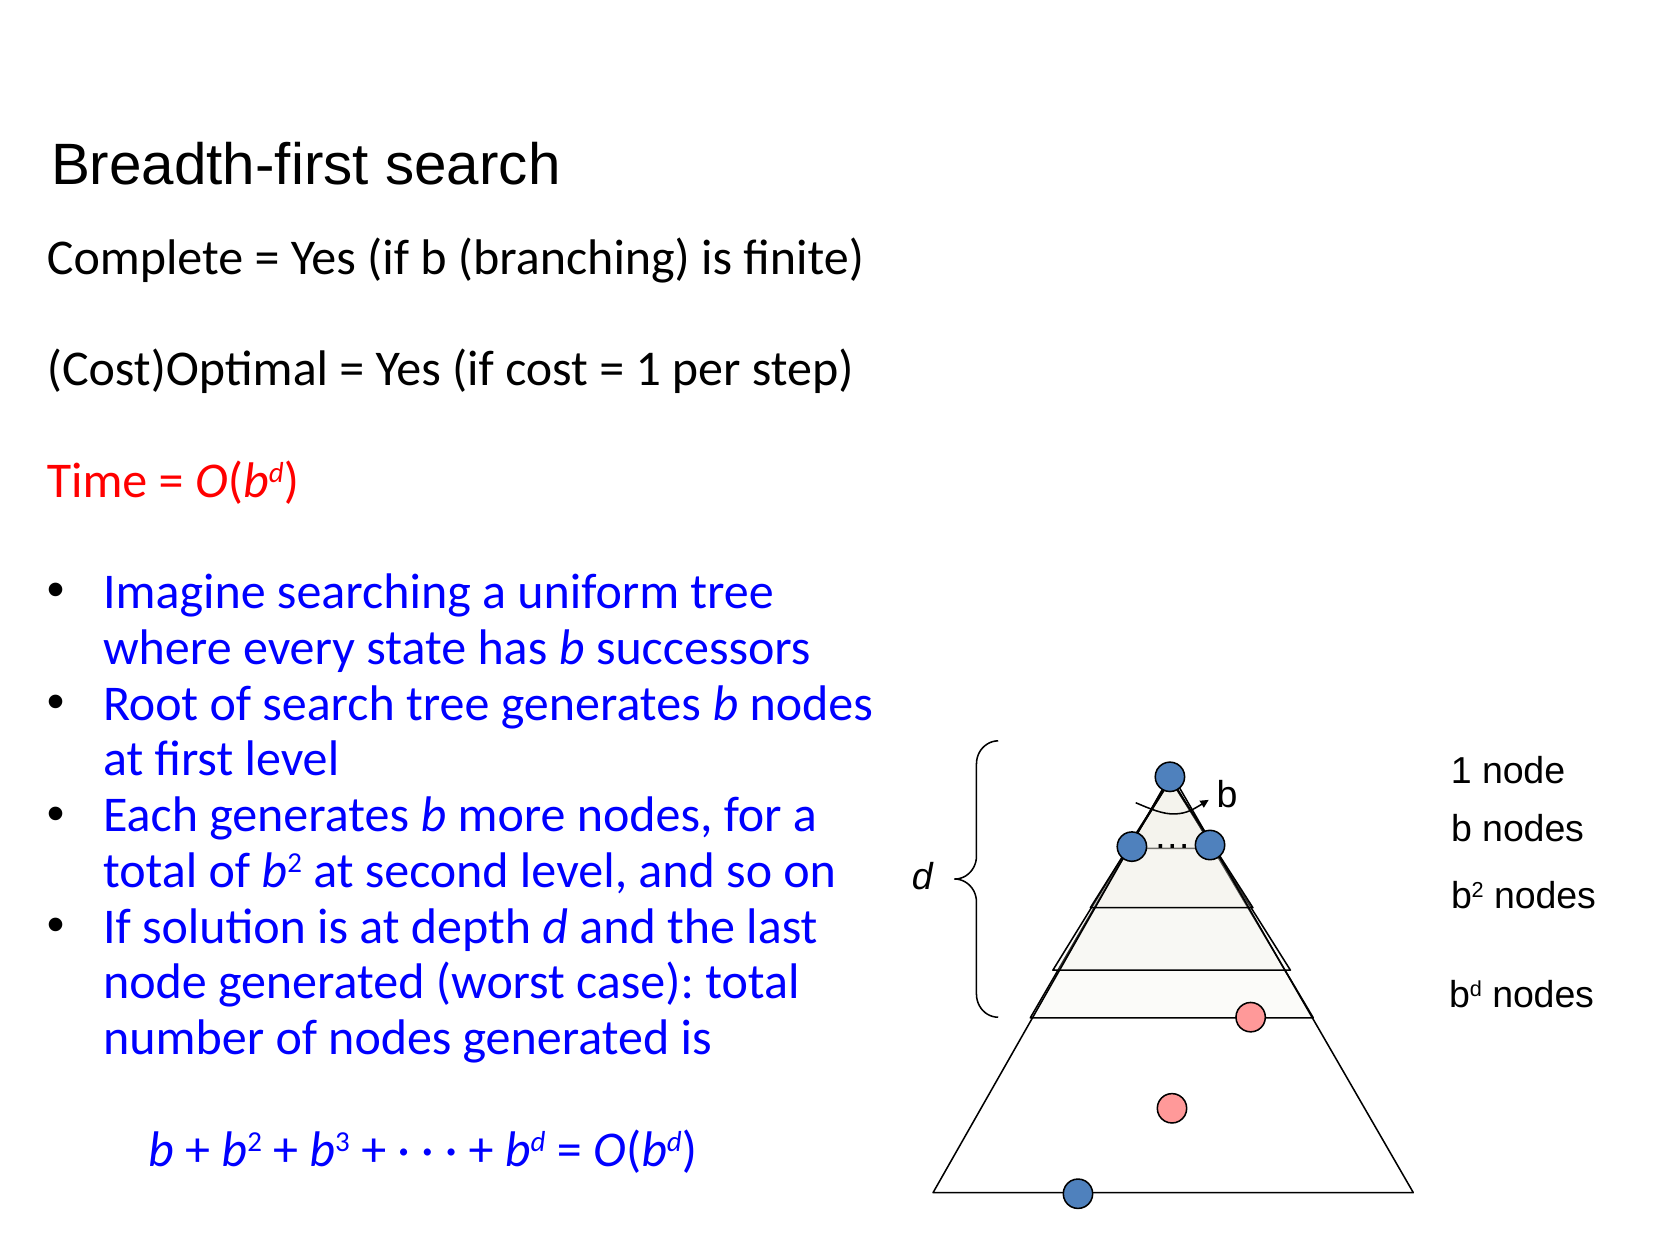

Breadth-first search
Complete = Yes (if b (branching) is finite)

(Cost)Optimal = Yes (if cost = 1 per step)

Time = O(bd)

Imagine searching a uniform tree where every state has b successors
Root of search tree generates b nodes at first level
Each generates b more nodes, for a total of b2 at second level, and so on
If solution is at depth d and the last node generated (worst case): total number of nodes generated is

         b + b2 + b3 + · · · + bd = O(bd)

1 node

b

b nodes
…

d
b2 nodes
bd nodes